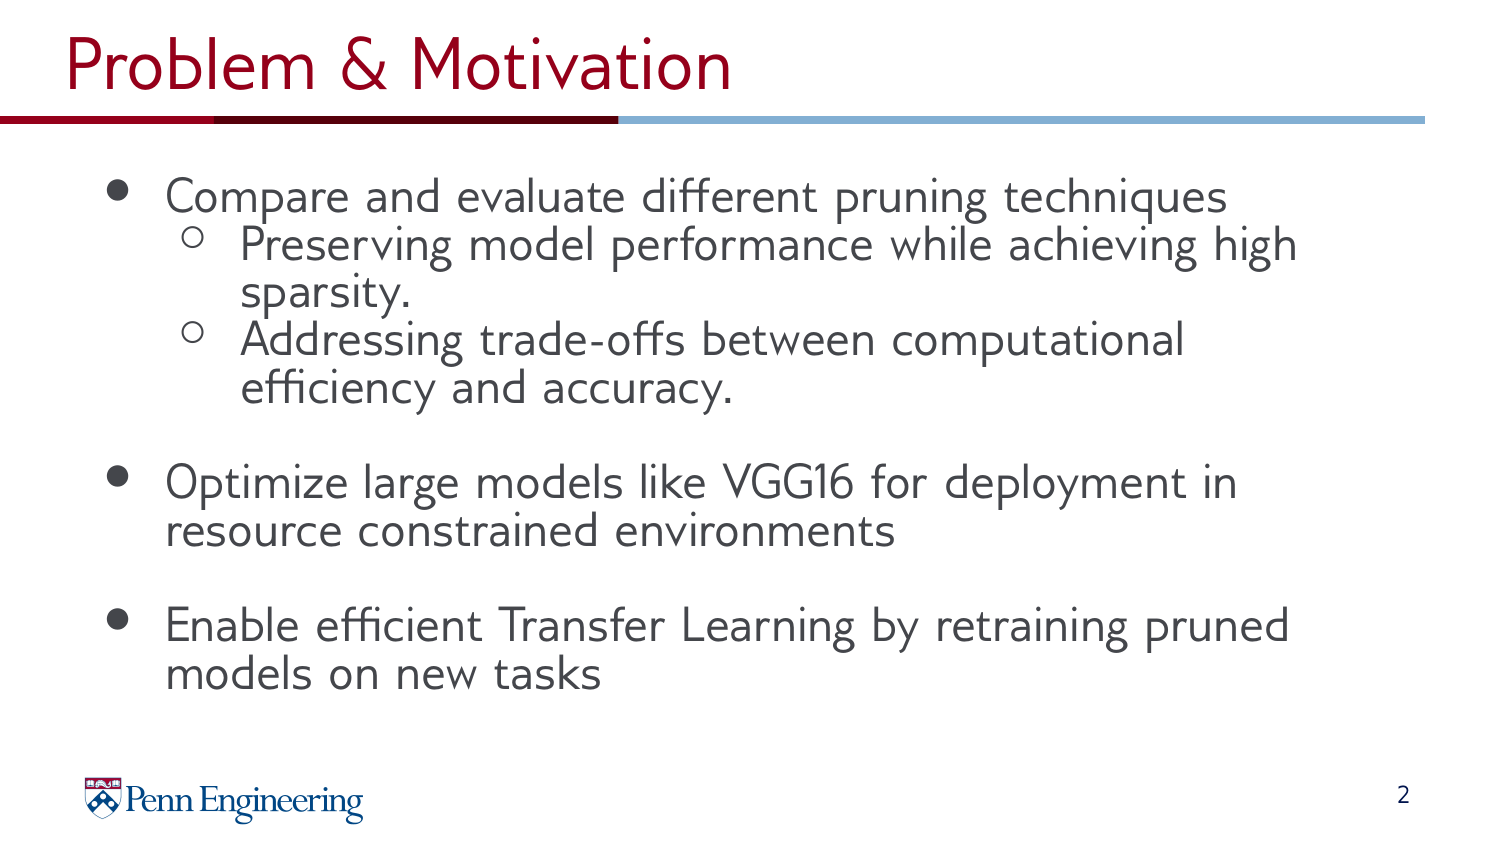

# Problem & Motivation
Compare and evaluate different pruning techniques
Preserving model performance while achieving high sparsity.
Addressing trade-offs between computational efficiency and accuracy.
Optimize large models like VGG16 for deployment in resource constrained environments
Enable efficient Transfer Learning by retraining pruned models on new tasks
2